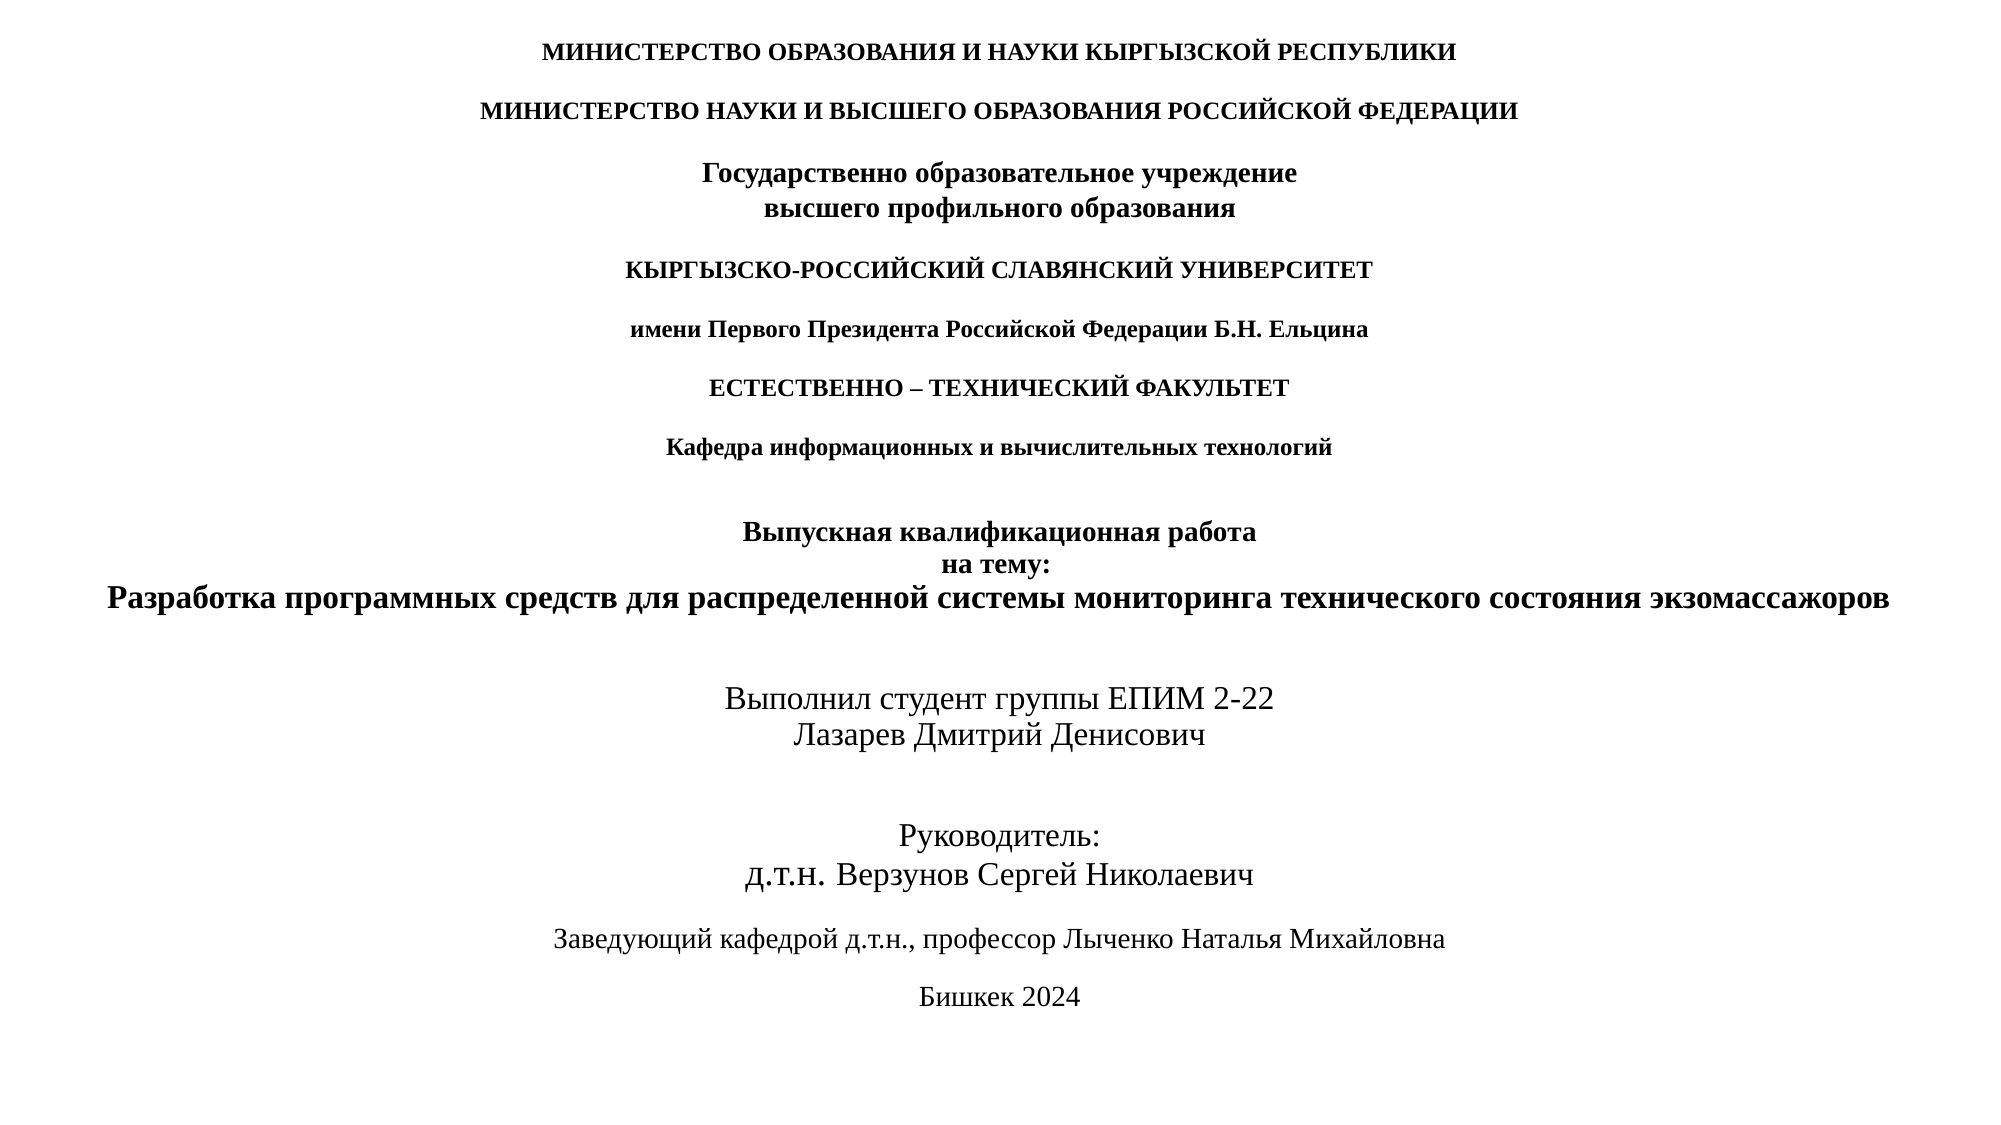

МИНИСТЕРСТВО ОБРАЗОВАНИЯ И НАУКИ КЫРГЫЗСКОЙ РЕСПУБЛИКИ
МИНИСТЕРСТВО НАУКИ И ВЫСШЕГО ОБРАЗОВАНИЯ РОССИЙСКОЙ ФЕДЕРАЦИИ
Государственно образовательное учреждение
высшего профильного образования
КЫРГЫЗСКО-РОССИЙСКИЙ СЛАВЯНСКИЙ УНИВЕРСИТЕТ
имени Первого Президента Российской Федерации Б.Н. Ельцина
ЕСТЕСТВЕННО – ТЕХНИЧЕСКИЙ ФАКУЛЬТЕТ
Кафедра информационных и вычислительных технологий
 Выпускная квалификационная работа
на тему:
Разработка программных средств для распределенной системы мониторинга технического состояния экзомассажоров
Выполнил студент группы ЕПИМ 2-22
Лазарев Дмитрий Денисович
Руководитель:
д.т.н. Верзунов Сергей Николаевич
Заведующий кафедрой д.т.н., профессор Лыченко Наталья Михайловна
Бишкек 2024